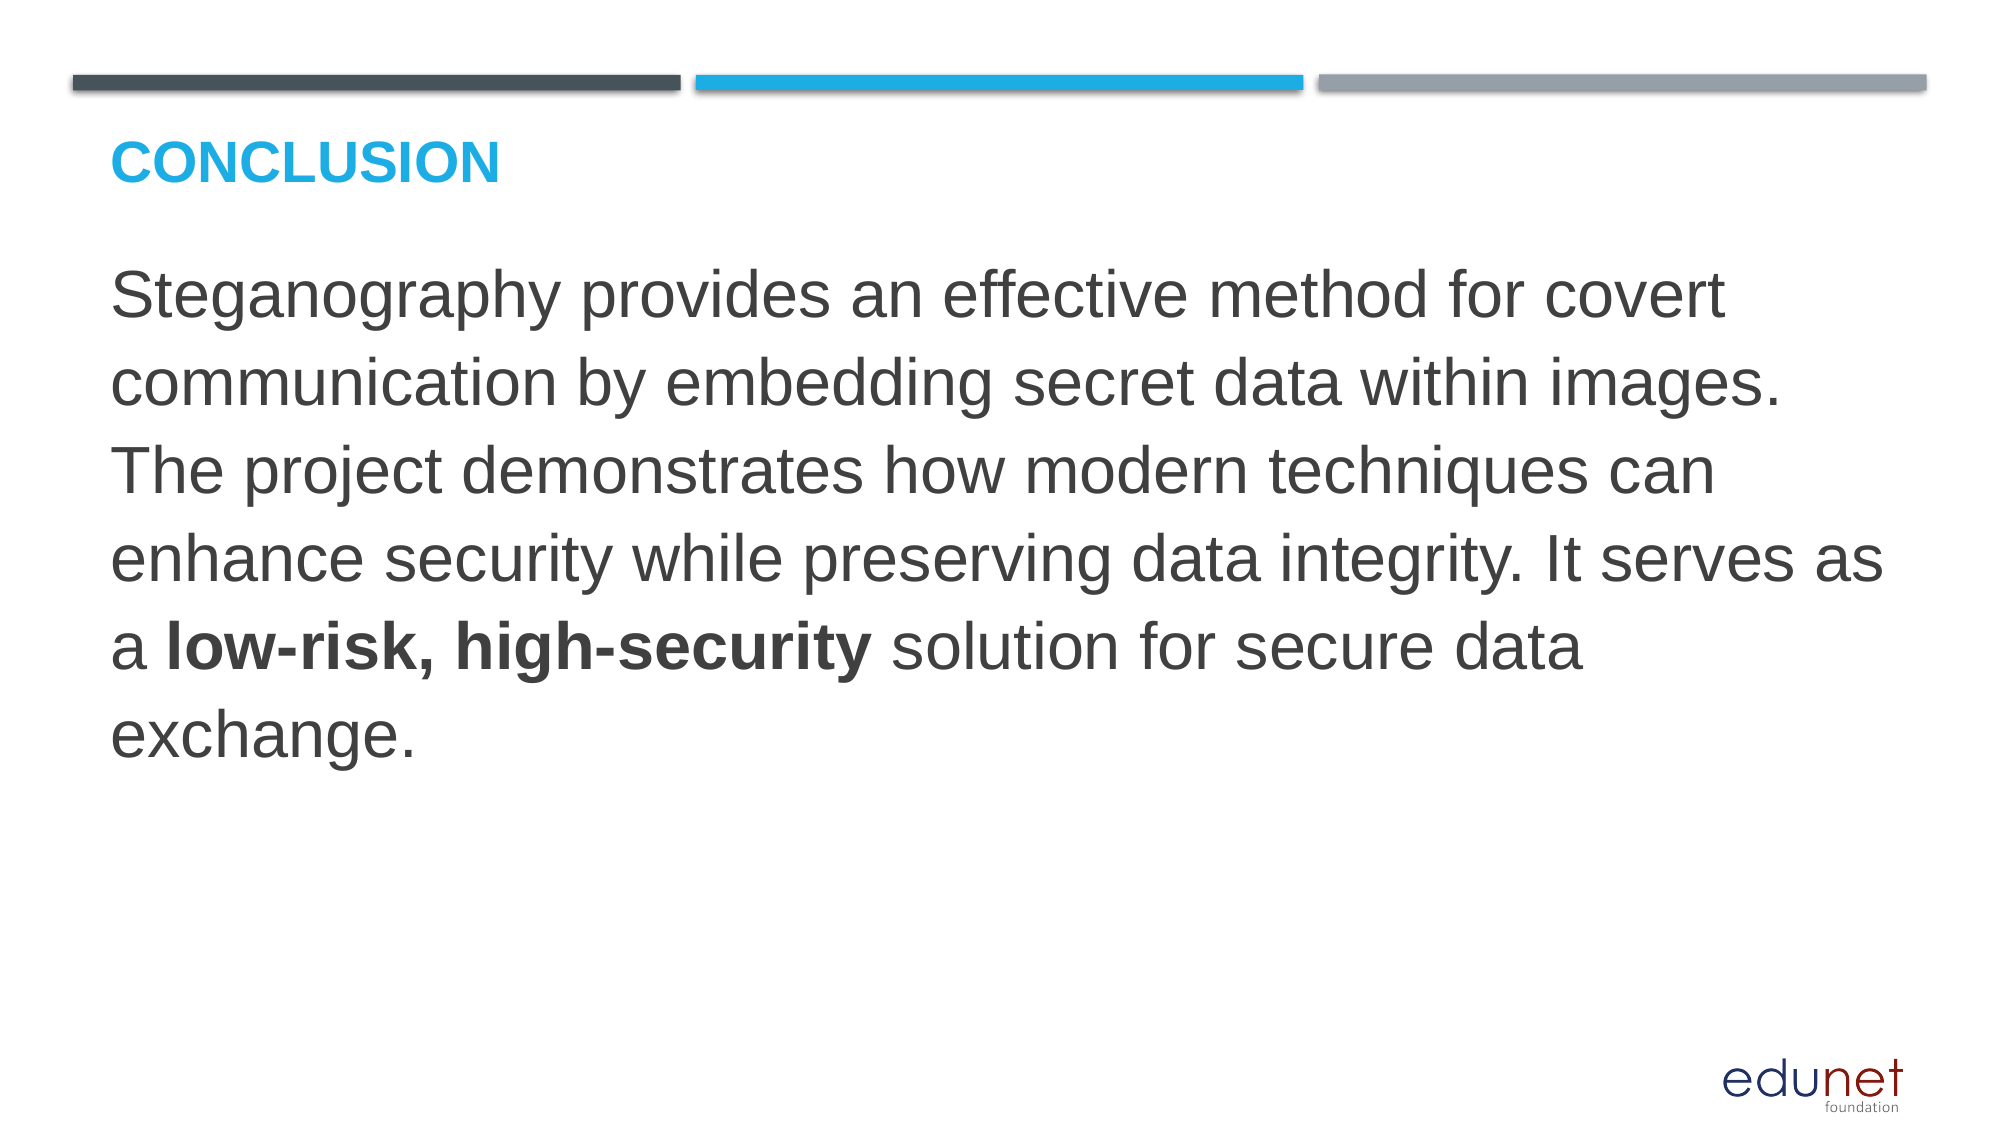

# Conclusion
Steganography provides an effective method for covert communication by embedding secret data within images. The project demonstrates how modern techniques can enhance security while preserving data integrity. It serves as a low-risk, high-security solution for secure data exchange.